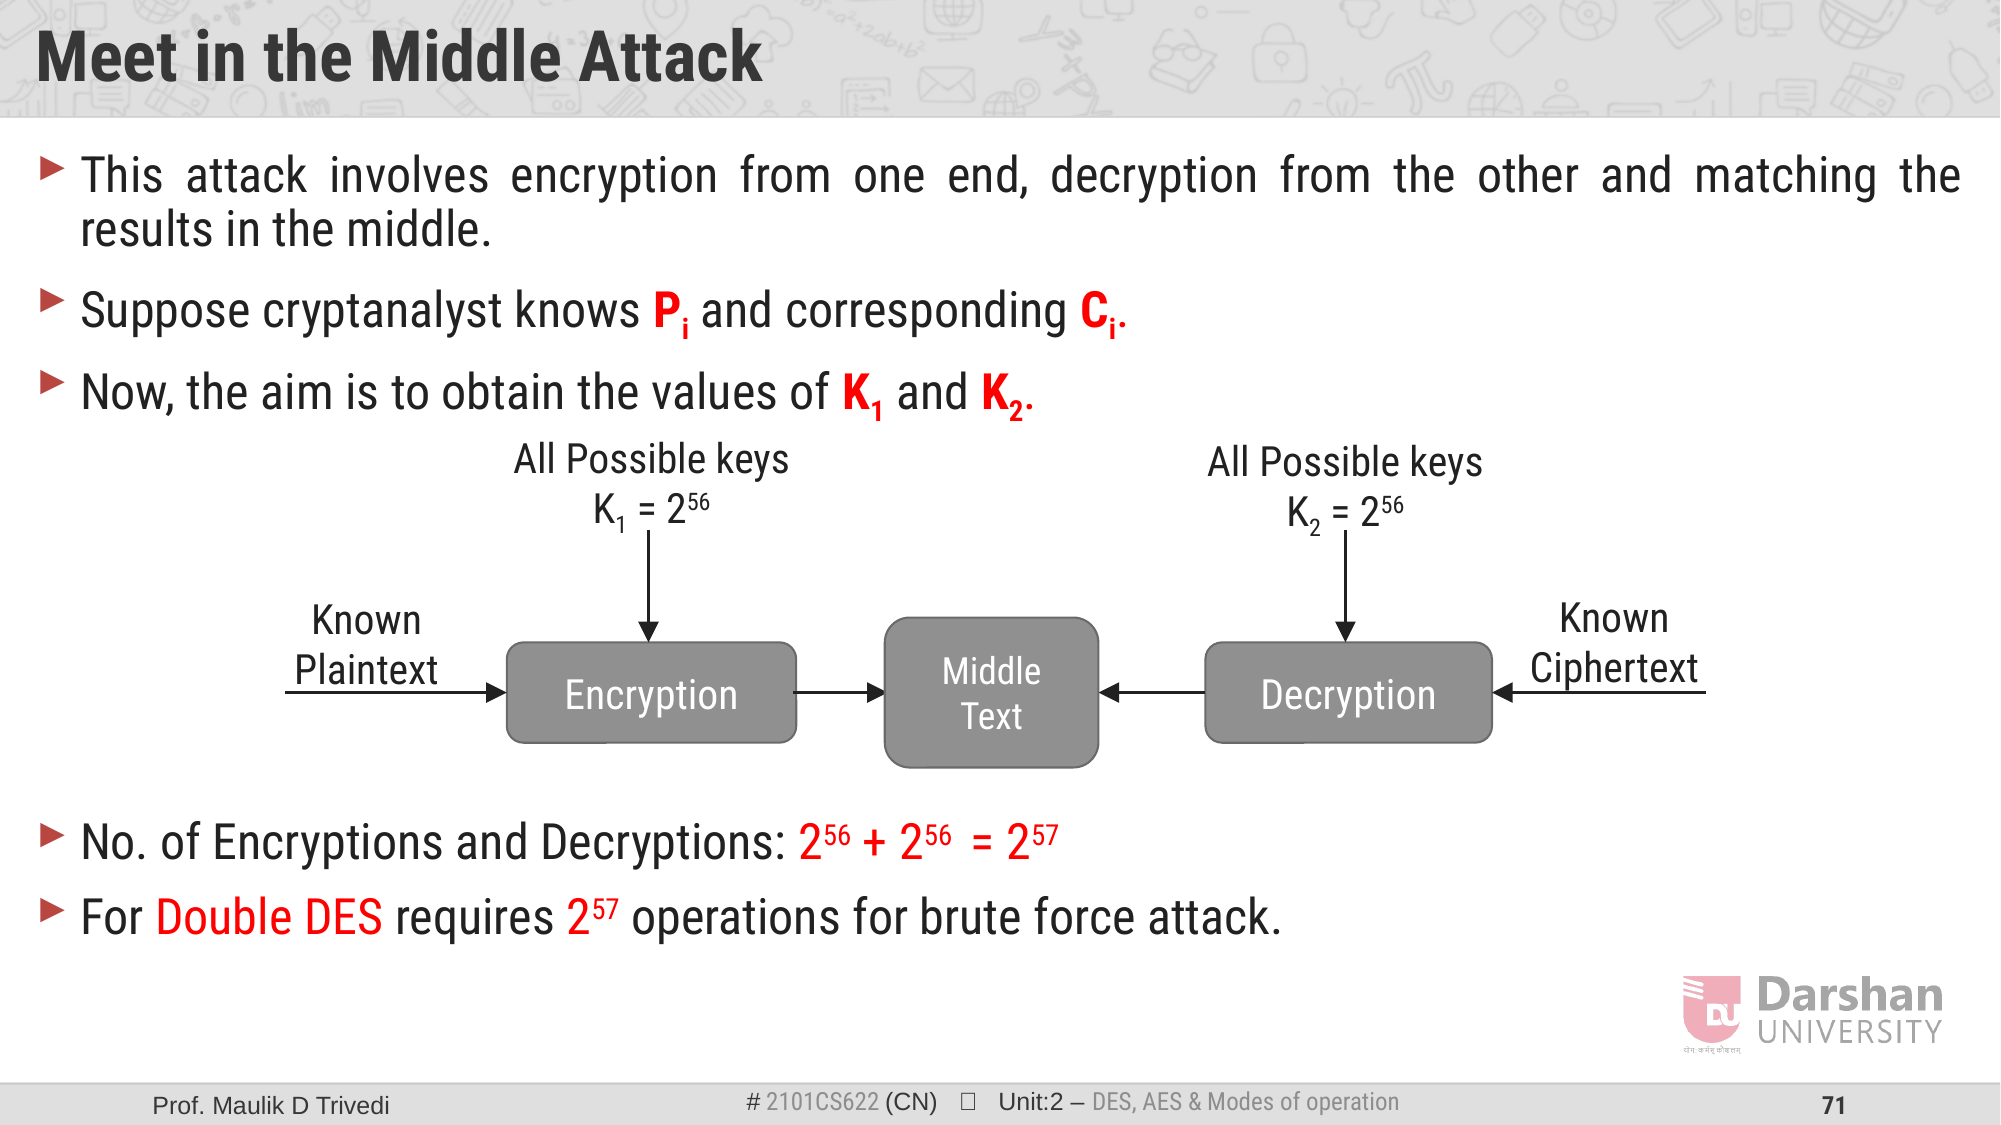

# Meet in the Middle Attack
This attack involves encryption from one end, decryption from the other and matching the results in the middle.
Suppose cryptanalyst knows Pi and corresponding Ci.
Now, the aim is to obtain the values of K1 and K2.

No. of Encryptions and Decryptions: 256 + 256  = 257
For Double DES requires 257 operations for brute force attack.

All Possible keys
K1 = 256
All Possible keys
K2 = 256
Known
Ciphertext
Known
Plaintext
Middle Text
Encryption
Decryption